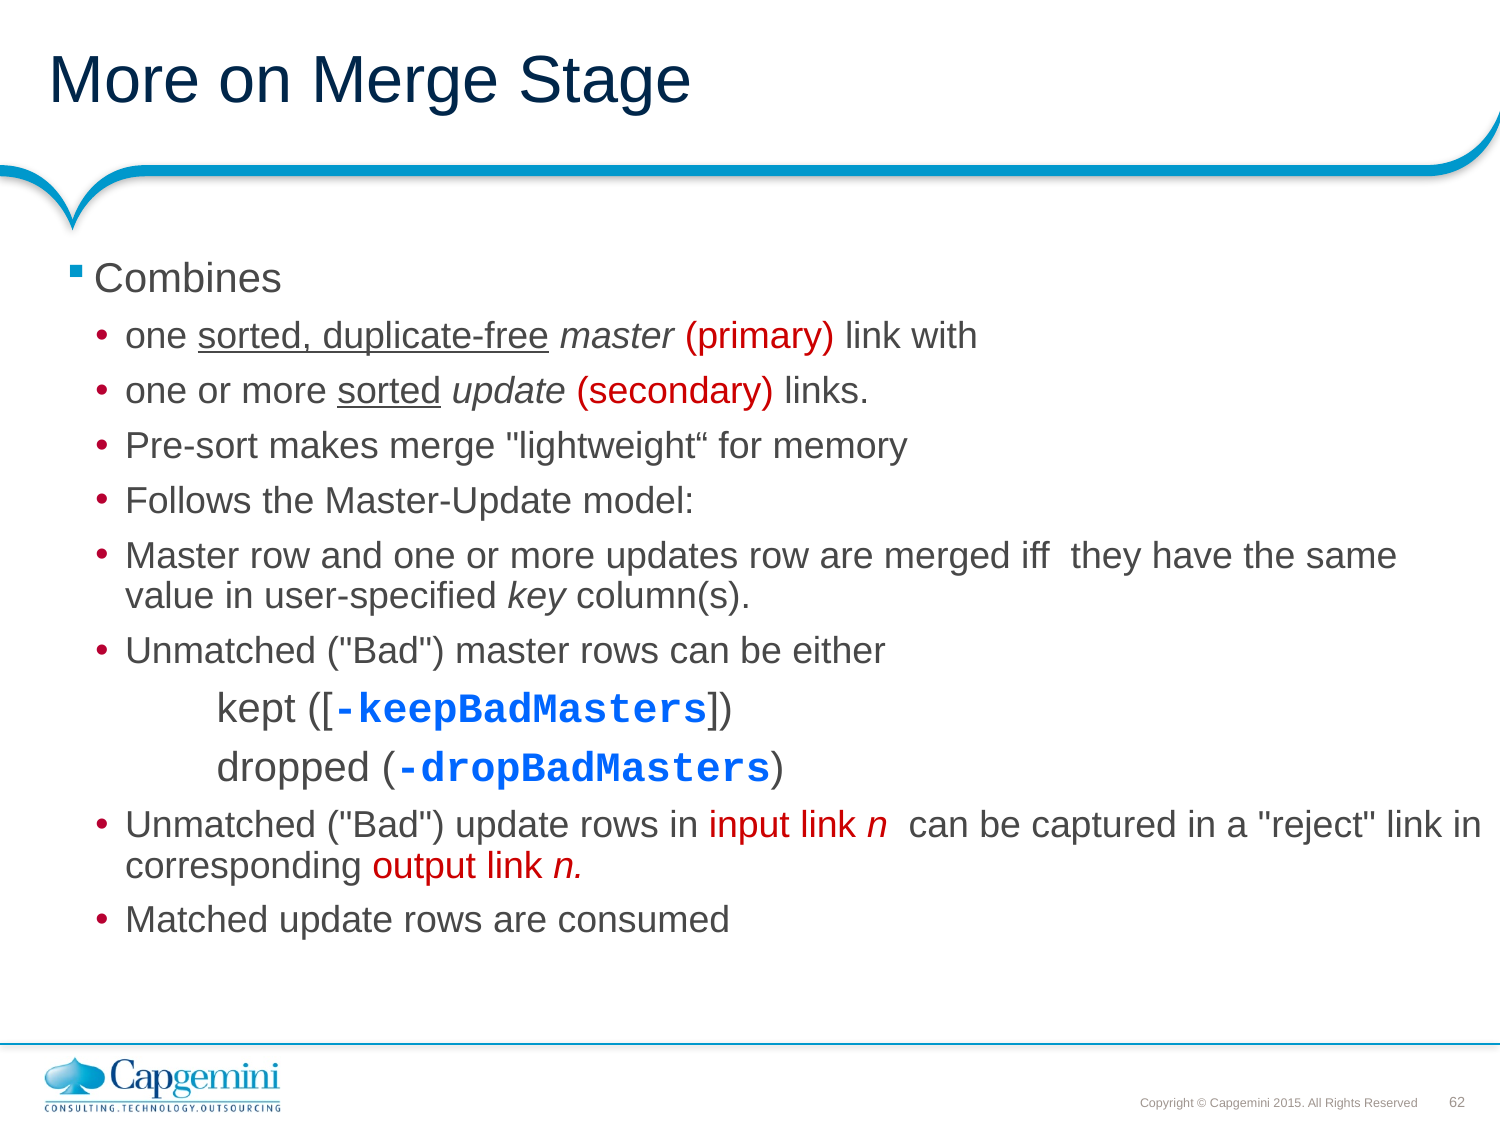

# More on Merge Stage
Combines
one sorted, duplicate-free master (primary) link with
one or more sorted update (secondary) links.
Pre-sort makes merge "lightweight“ for memory
Follows the Master-Update model:
Master row and one or more updates row are merged iff  they have the same value in user-specified key column(s).
Unmatched ("Bad") master rows can be either
kept ([-keepBadMasters])
dropped (-dropBadMasters)
Unmatched ("Bad") update rows in input link n  can be captured in a "reject" link in corresponding output link n.
Matched update rows are consumed